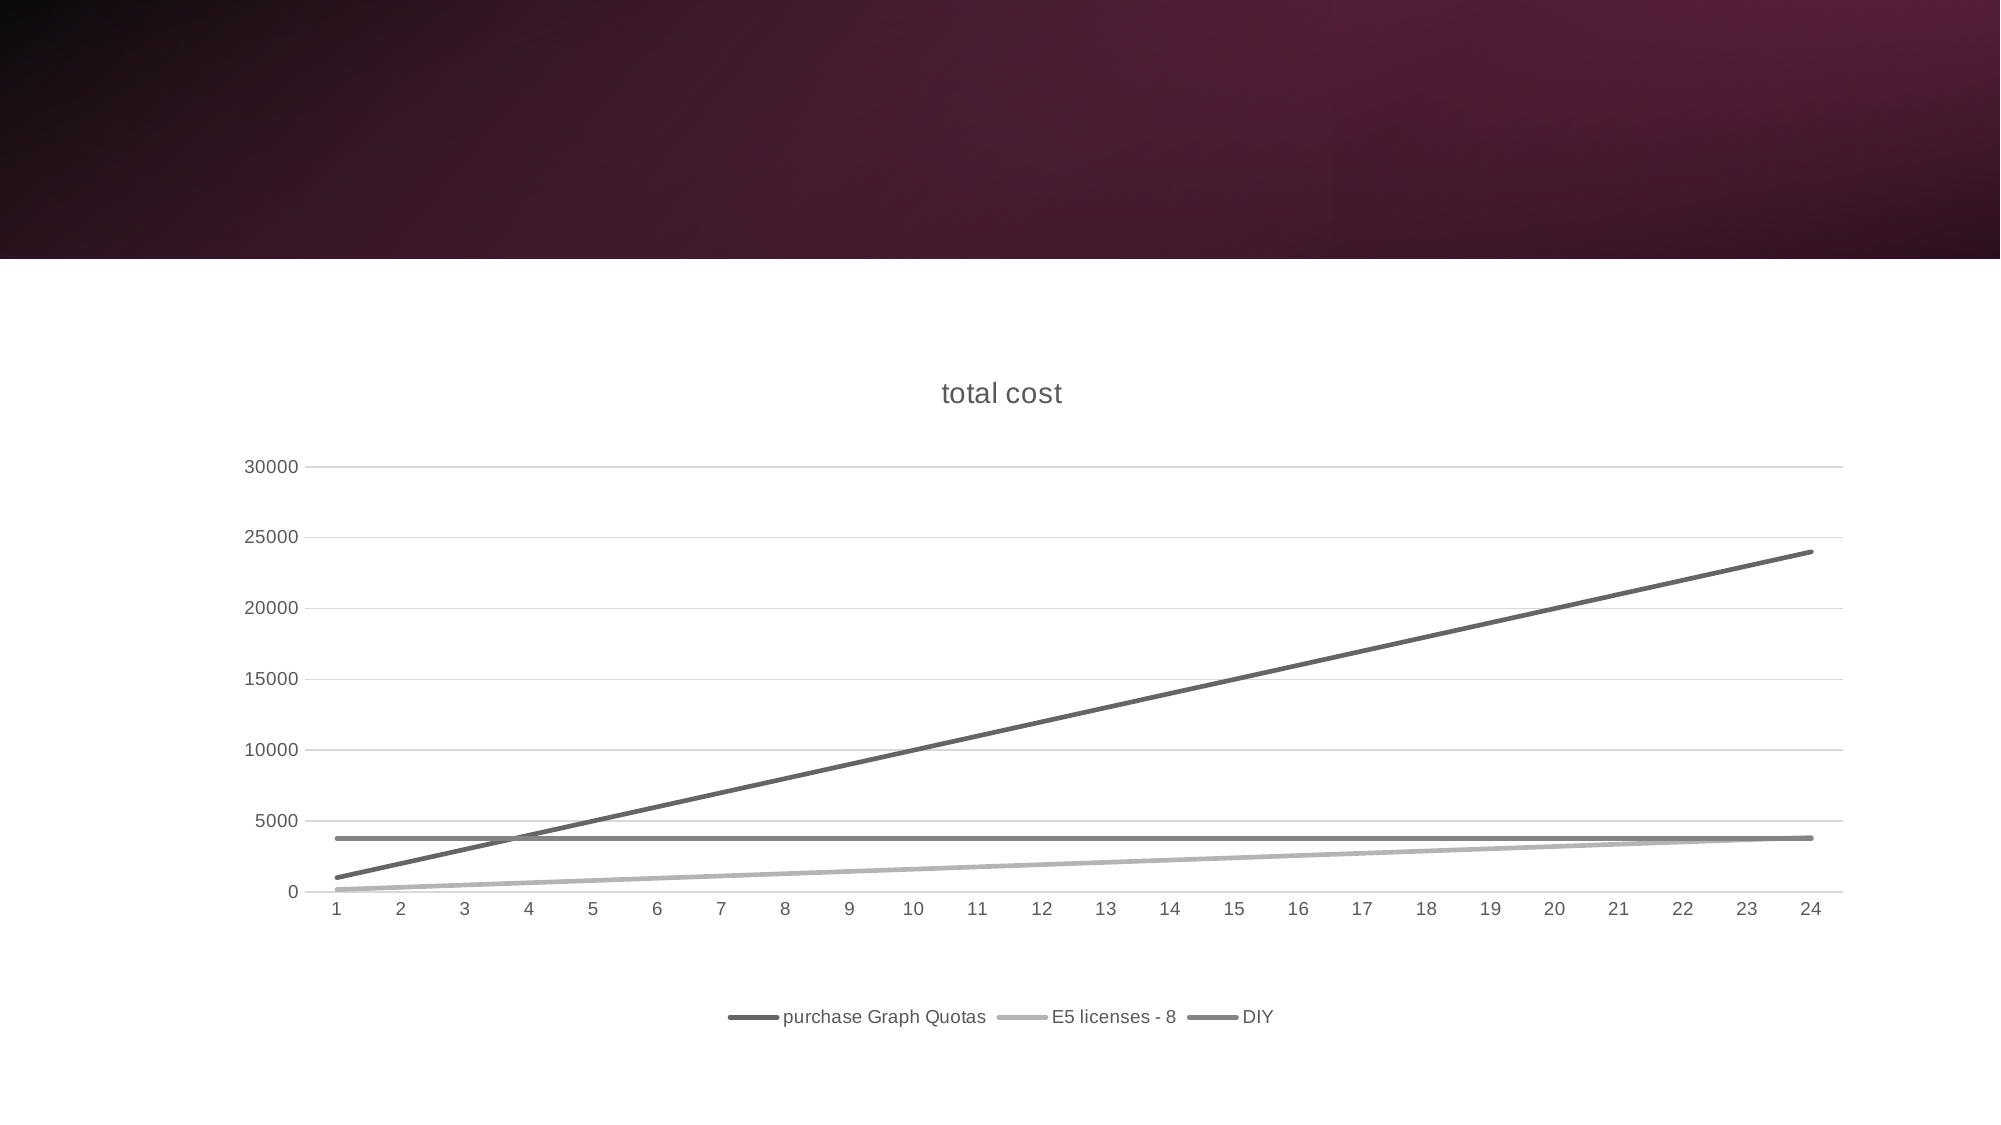

### Chart: total cost

| Category | purchase Graph Quotas | E5 licenses - 8 | DIY |
|---|---|---|---|
| 1 | 1000.0 | 160.0 | 3750.0 |
| 2 | 2000.0 | 320.0 | 3750.0 |
| 3 | 3000.0 | 480.0 | 3750.0 |
| 4 | 4000.0 | 640.0 | 3750.0 |
| 5 | 5000.0 | 800.0 | 3750.0 |
| 6 | 6000.0 | 960.0 | 3750.0 |
| 7 | 7000.0 | 1120.0 | 3750.0 |
| 8 | 8000.0 | 1280.0 | 3750.0 |
| 9 | 9000.0 | 1440.0 | 3750.0 |
| 10 | 10000.0 | 1600.0 | 3750.0 |
| 11 | 11000.0 | 1760.0 | 3750.0 |
| 12 | 12000.0 | 1920.0 | 3750.0 |
| 13 | 13000.0 | 2080.0 | 3750.0 |
| 14 | 14000.0 | 2240.0 | 3750.0 |
| 15 | 15000.0 | 2400.0 | 3750.0 |
| 16 | 16000.0 | 2560.0 | 3750.0 |
| 17 | 17000.0 | 2720.0 | 3750.0 |
| 18 | 18000.0 | 2880.0 | 3750.0 |
| 19 | 19000.0 | 3040.0 | 3750.0 |
| 20 | 20000.0 | 3200.0 | 3750.0 |
| 21 | 21000.0 | 3360.0 | 3750.0 |
| 22 | 22000.0 | 3520.0 | 3750.0 |
| 23 | 23000.0 | 3680.0 | 3750.0 |
| 24 | 24000.0 | 3840.0 | 3750.0 |